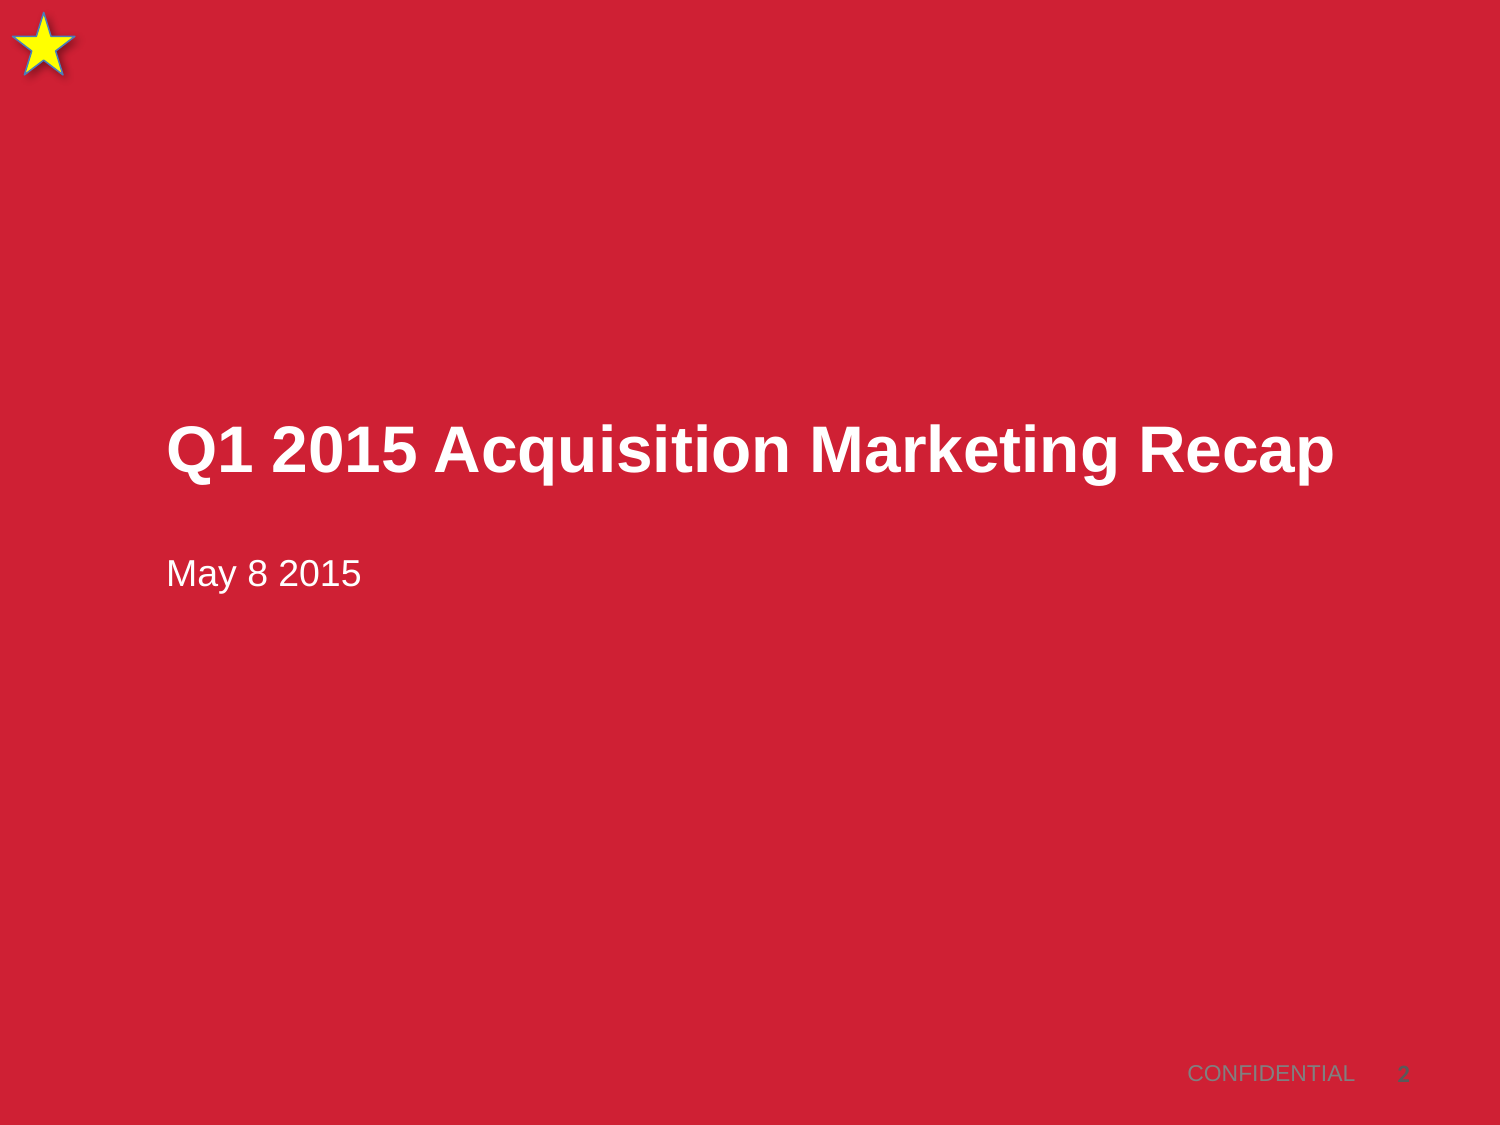

Q1 2015 Acquisition Marketing Recap
May 8 2015
2